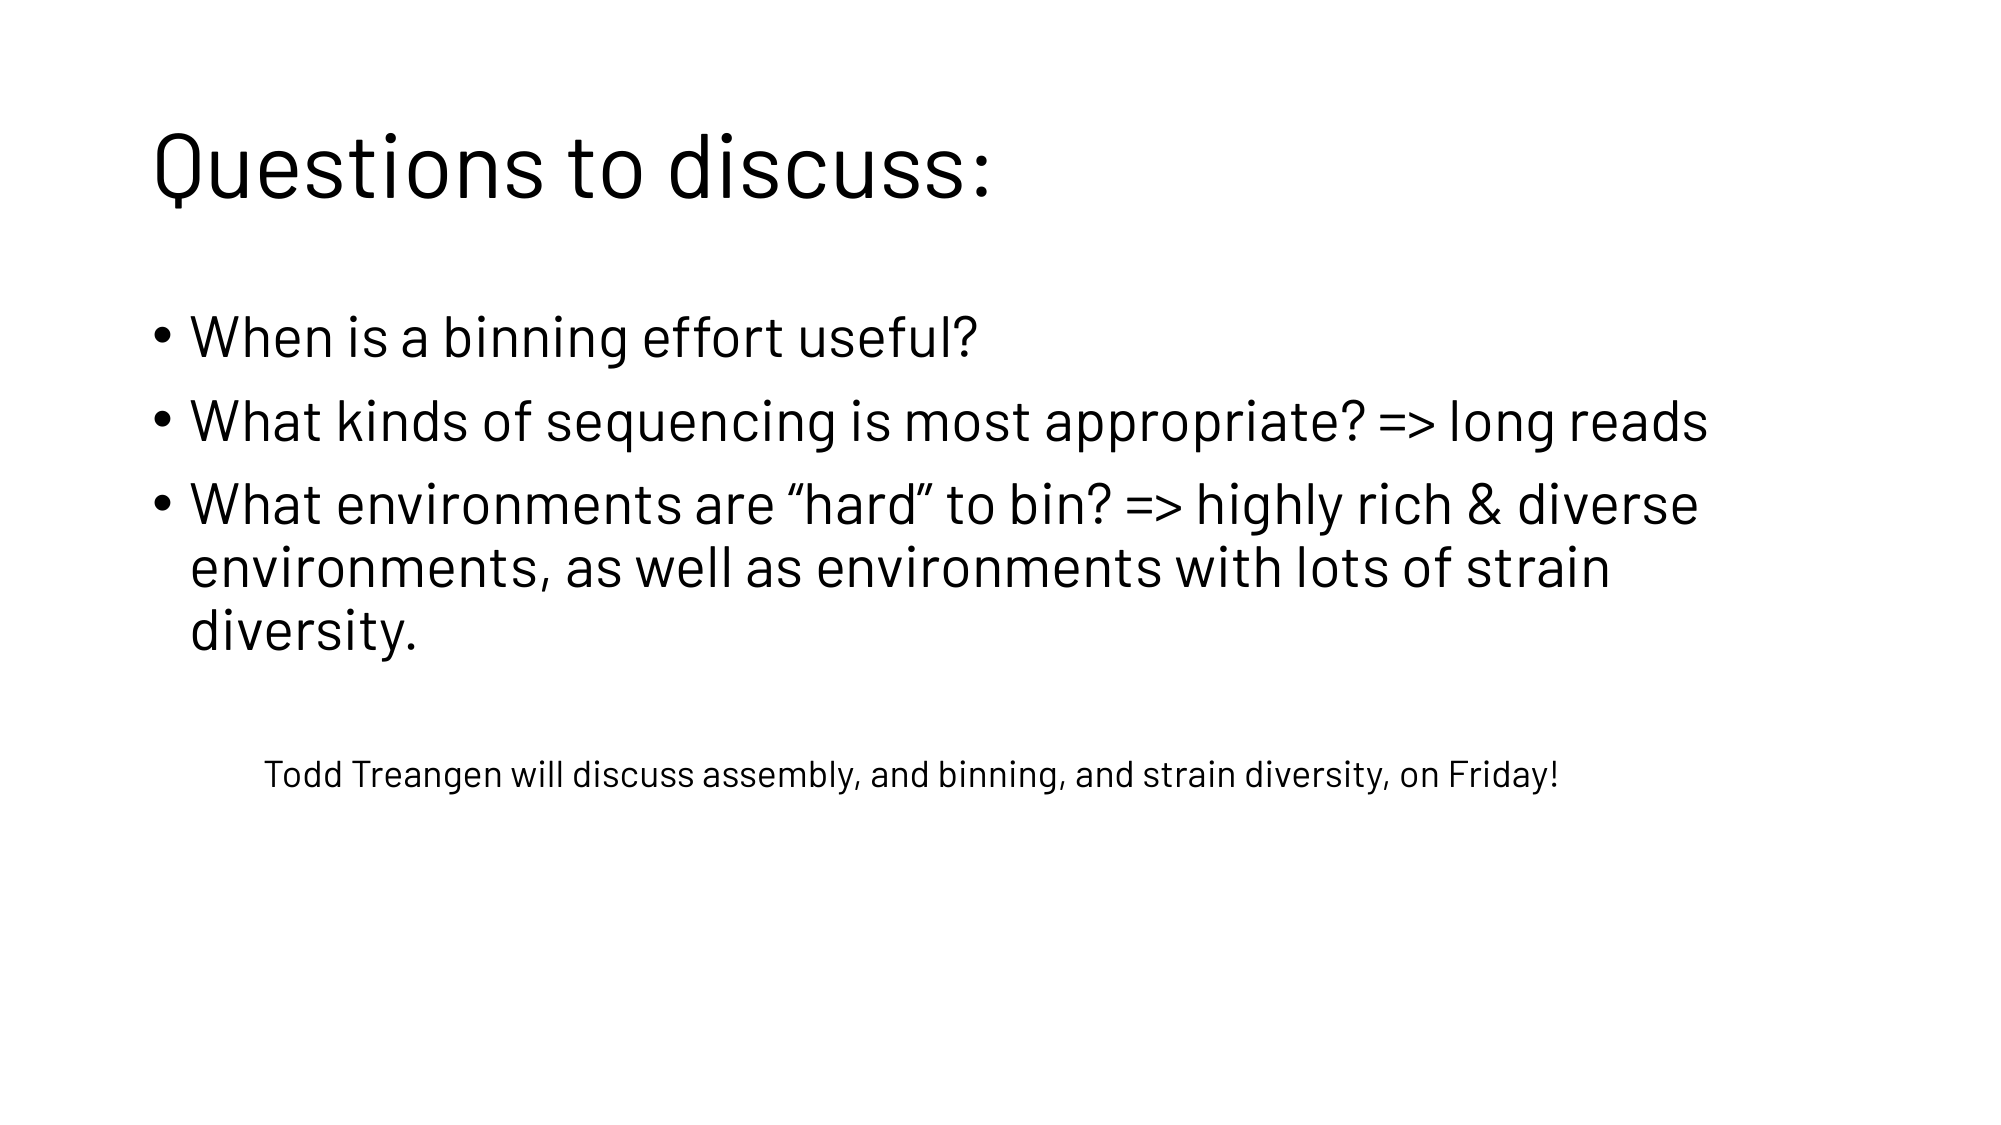

# Questions to discuss:
When is a binning effort useful?
What kinds of sequencing is most appropriate? => long reads
What environments are “hard” to bin? => highly rich & diverse environments, as well as environments with lots of strain diversity.

Todd Treangen will discuss assembly, and binning, and strain diversity, on Friday!